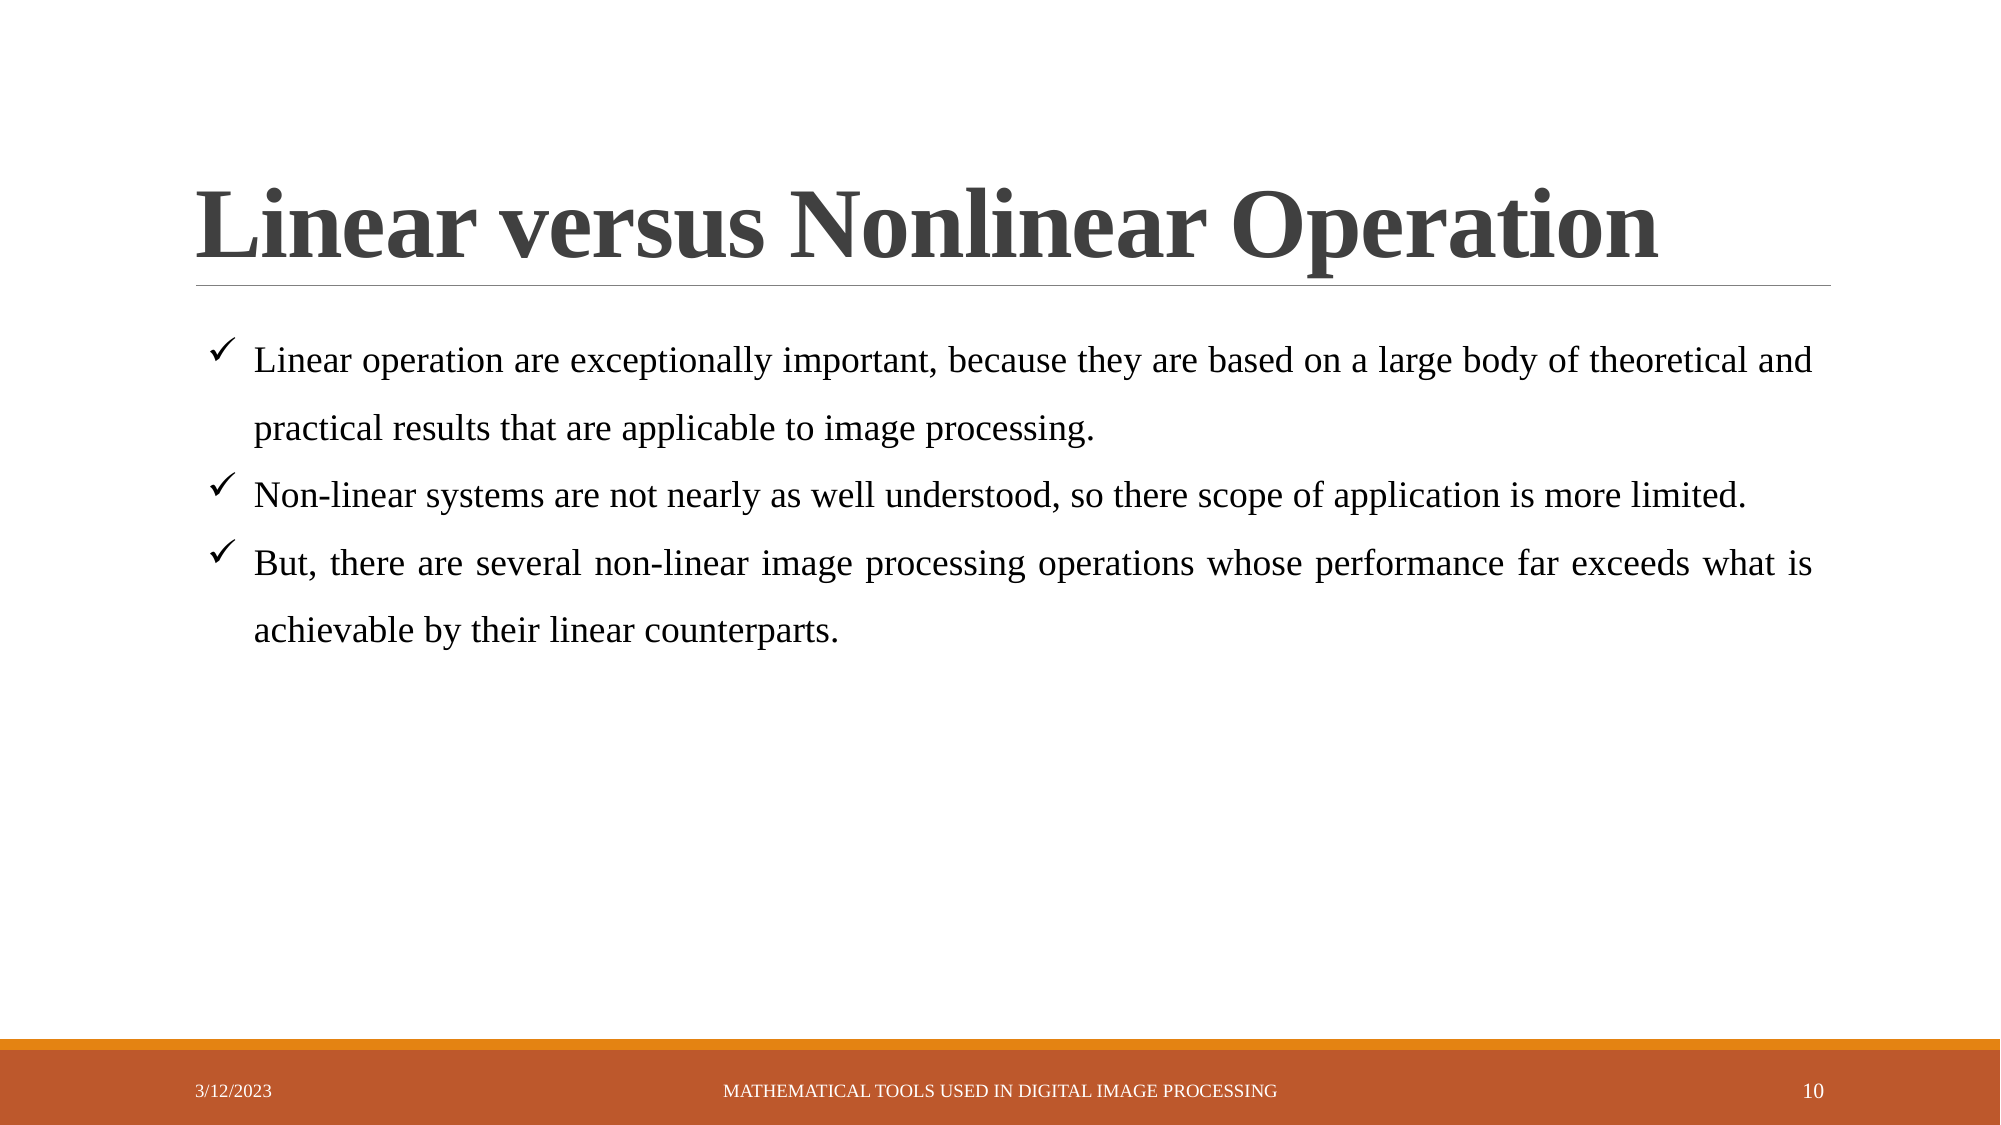

# Linear versus Nonlinear Operation
Linear operation are exceptionally important, because they are based on a large body of theoretical and practical results that are applicable to image processing.
Non-linear systems are not nearly as well understood, so there scope of application is more limited.
But, there are several non-linear image processing operations whose performance far exceeds what is achievable by their linear counterparts.

3/12/2023
Mathematical Tools Used in Digital Image Processing
10